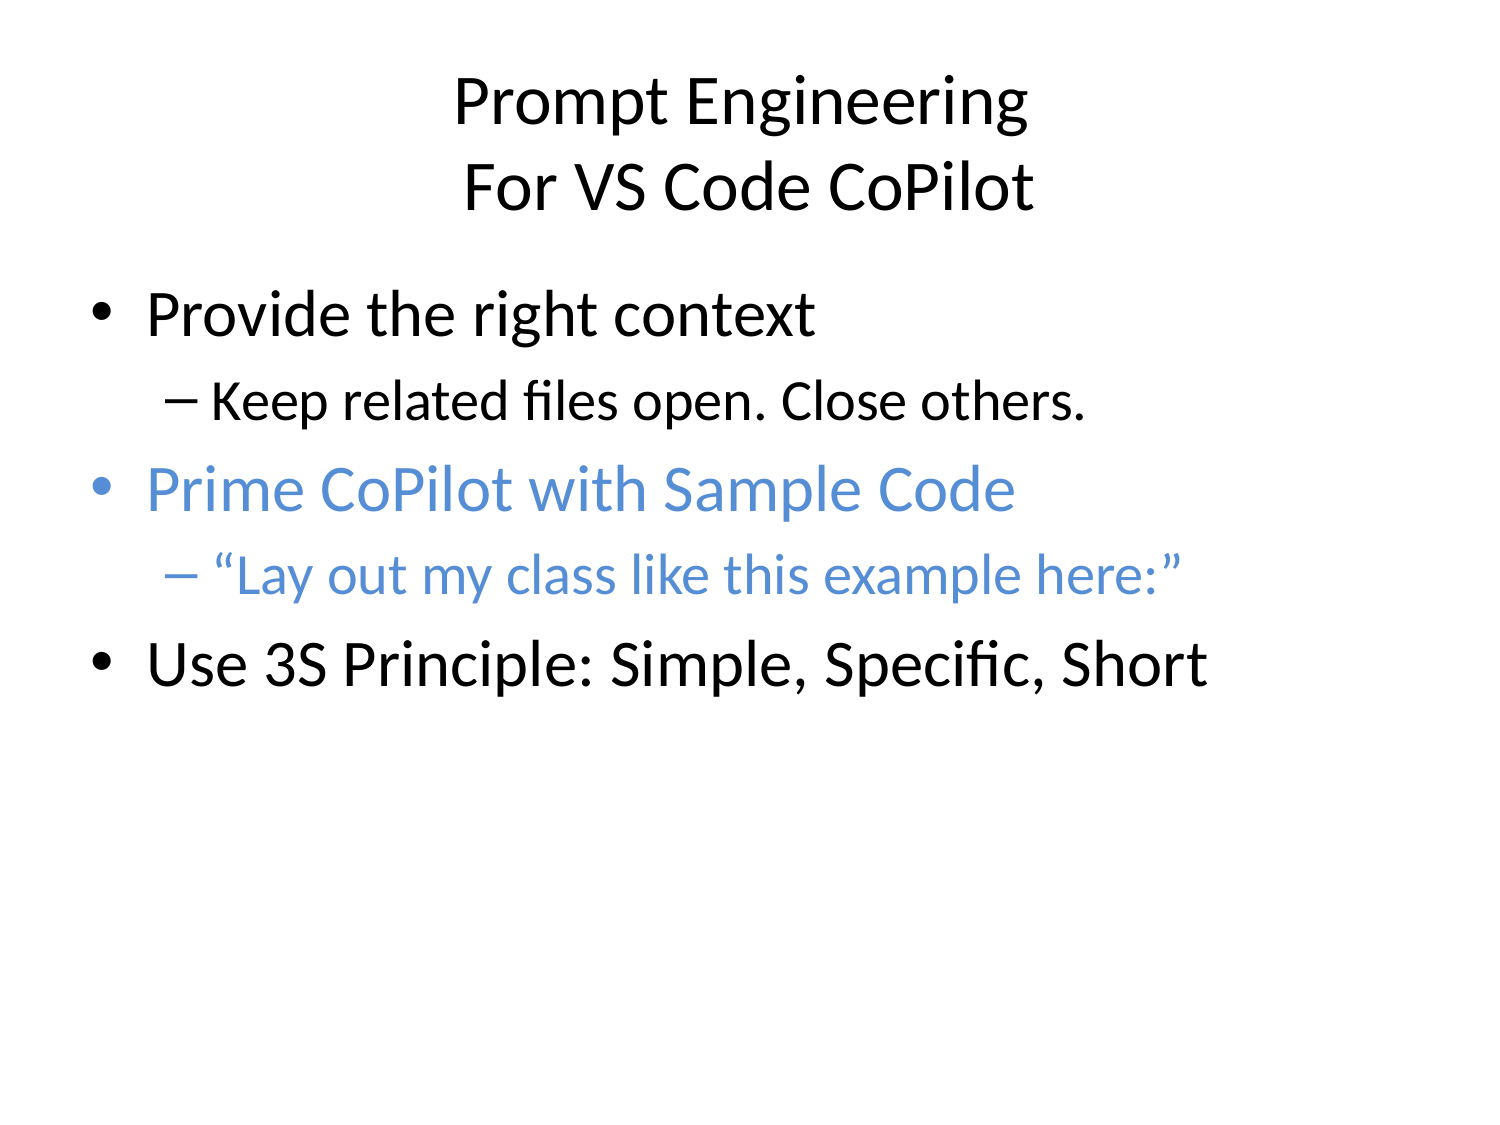

# Prompt Engineering For VS Code CoPilot
Provide the right context
Keep related files open. Close others.
Prime CoPilot with Sample Code
“Lay out my class like this example here:”
Use 3S Principle: Simple, Specific, Short